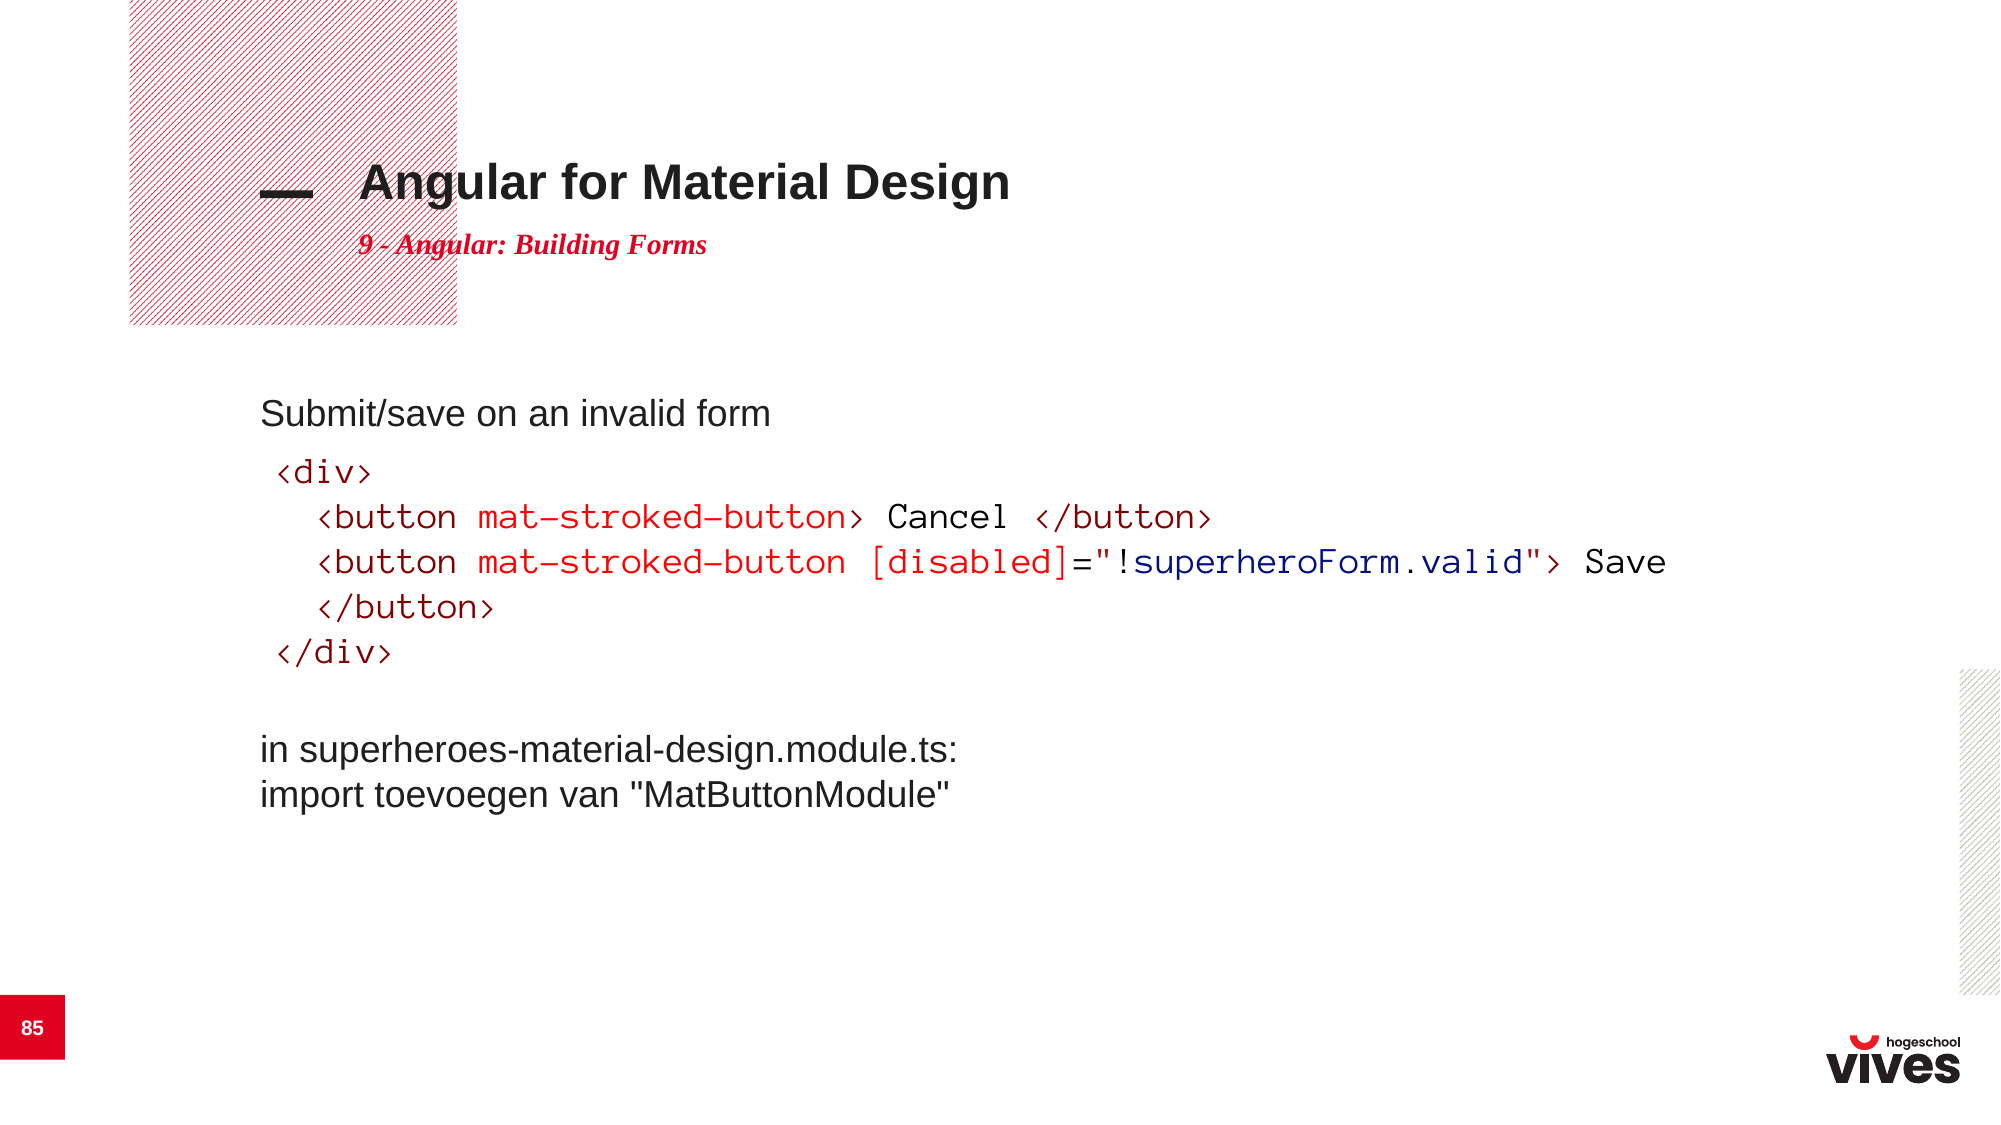

# Angular for Material Design
9 - Angular: Building Forms
Submit/save on an invalid form
in superheroes-material-design.module.ts:
import toevoegen van "MatButtonModule"

<div>
  <button mat-stroked-button> Cancel </button>
  <button mat-stroked-button [disabled]="!superheroForm.valid"> Save
  </button>
</div>